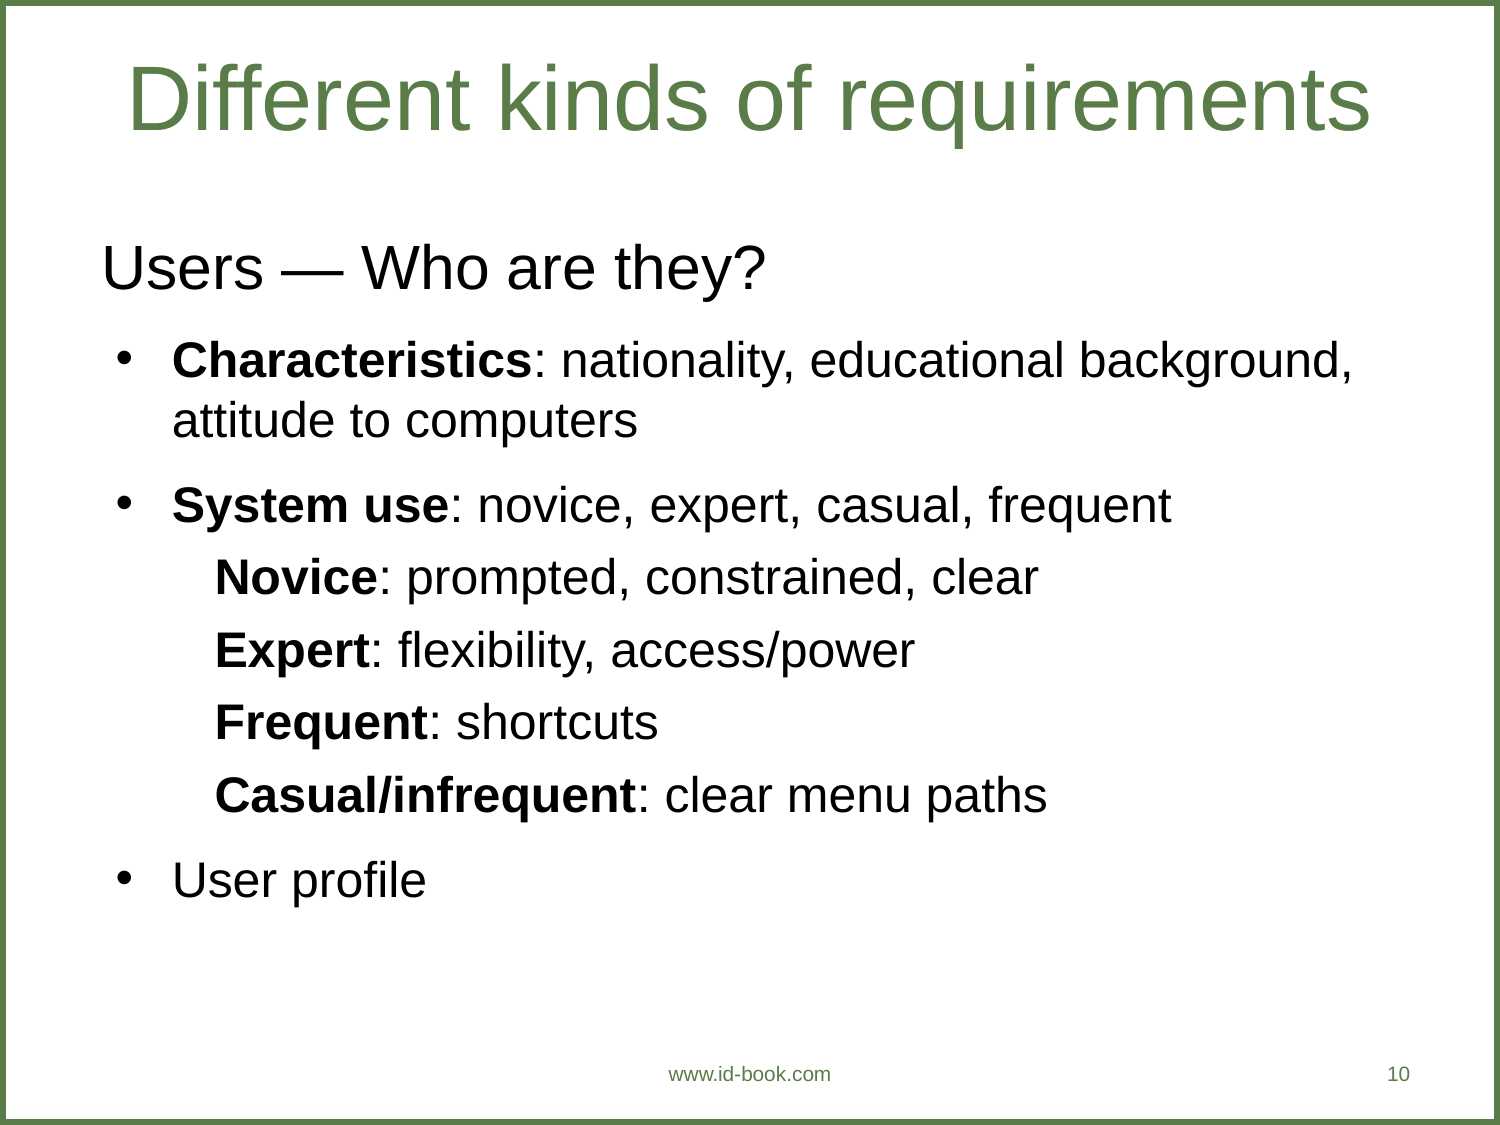

# Different kinds of requirements

Users — Who are they?
Characteristics: nationality, educational background, attitude to computers
System use: novice, expert, casual, frequent
Novice: prompted, constrained, clear
Expert: flexibility, access/power
Frequent: shortcuts
Casual/infrequent: clear menu paths
User profile

www.id-book.com
10